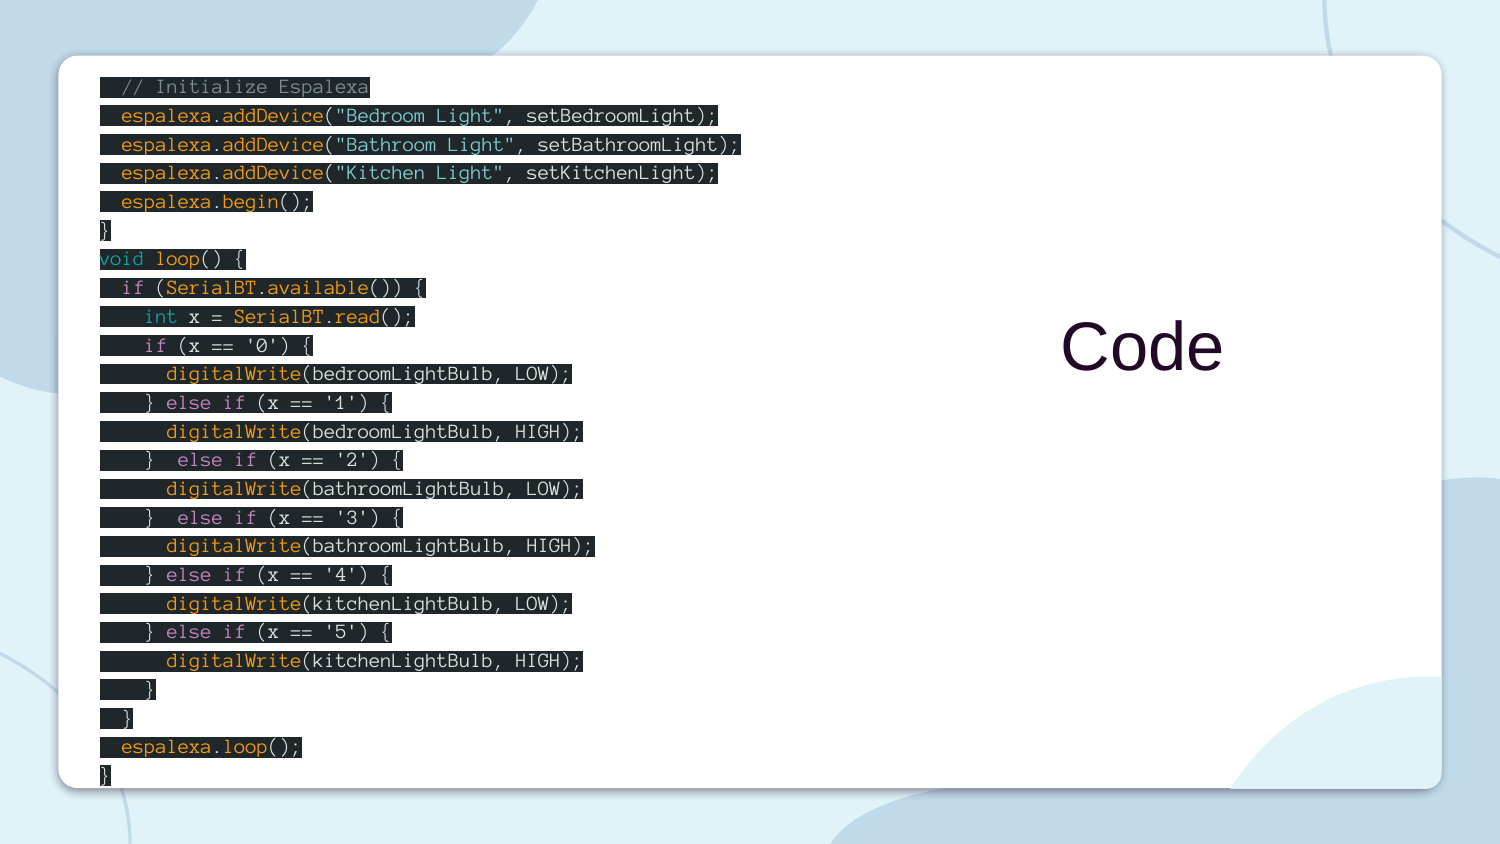

// Initialize Espalexa
  espalexa.addDevice("Bedroom Light", setBedroomLight);
  espalexa.addDevice("Bathroom Light", setBathroomLight);
  espalexa.addDevice("Kitchen Light", setKitchenLight);
  espalexa.begin();
}
void loop() {
  if (SerialBT.available()) {
    int x = SerialBT.read();
    if (x == '0') {
      digitalWrite(bedroomLightBulb, LOW);
    } else if (x == '1') {
      digitalWrite(bedroomLightBulb, HIGH);
    }  else if (x == '2') {
      digitalWrite(bathroomLightBulb, LOW);
    }  else if (x == '3') {
      digitalWrite(bathroomLightBulb, HIGH);
    } else if (x == '4') {
      digitalWrite(kitchenLightBulb, LOW);
    } else if (x == '5') {
      digitalWrite(kitchenLightBulb, HIGH);
    }
  }
  espalexa.loop();
}
# Code